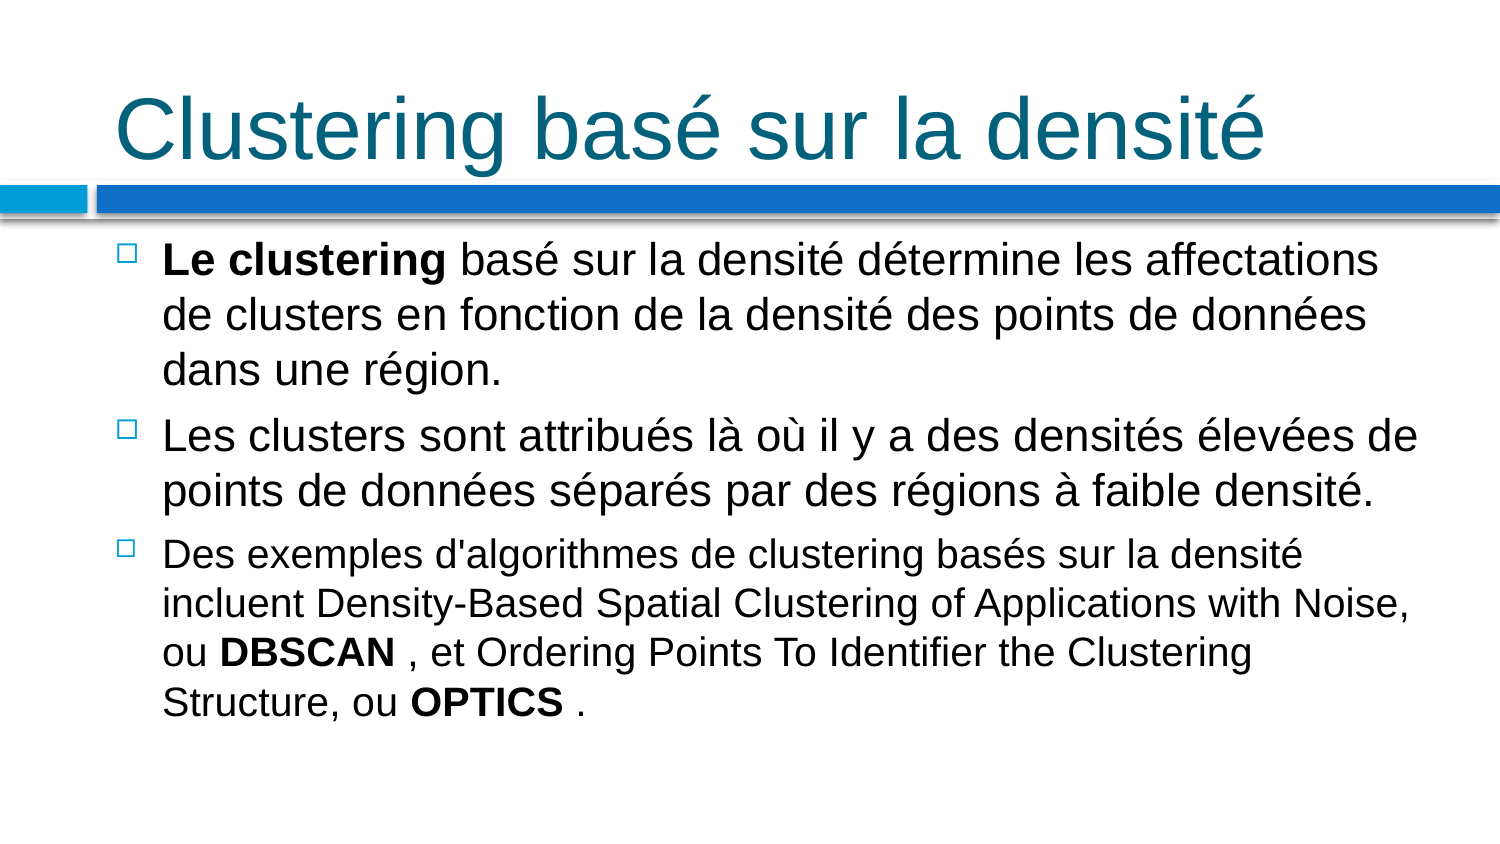

# Clustering basé sur la densité
Le clustering basé sur la densité détermine les affectations de clusters en fonction de la densité des points de données dans une région.
Les clusters sont attribués là où il y a des densités élevées de points de données séparés par des régions à faible densité.
Des exemples d'algorithmes de clustering basés sur la densité incluent Density-Based Spatial Clustering of Applications with Noise, ou DBSCAN , et Ordering Points To Identifier the Clustering Structure, ou OPTICS .